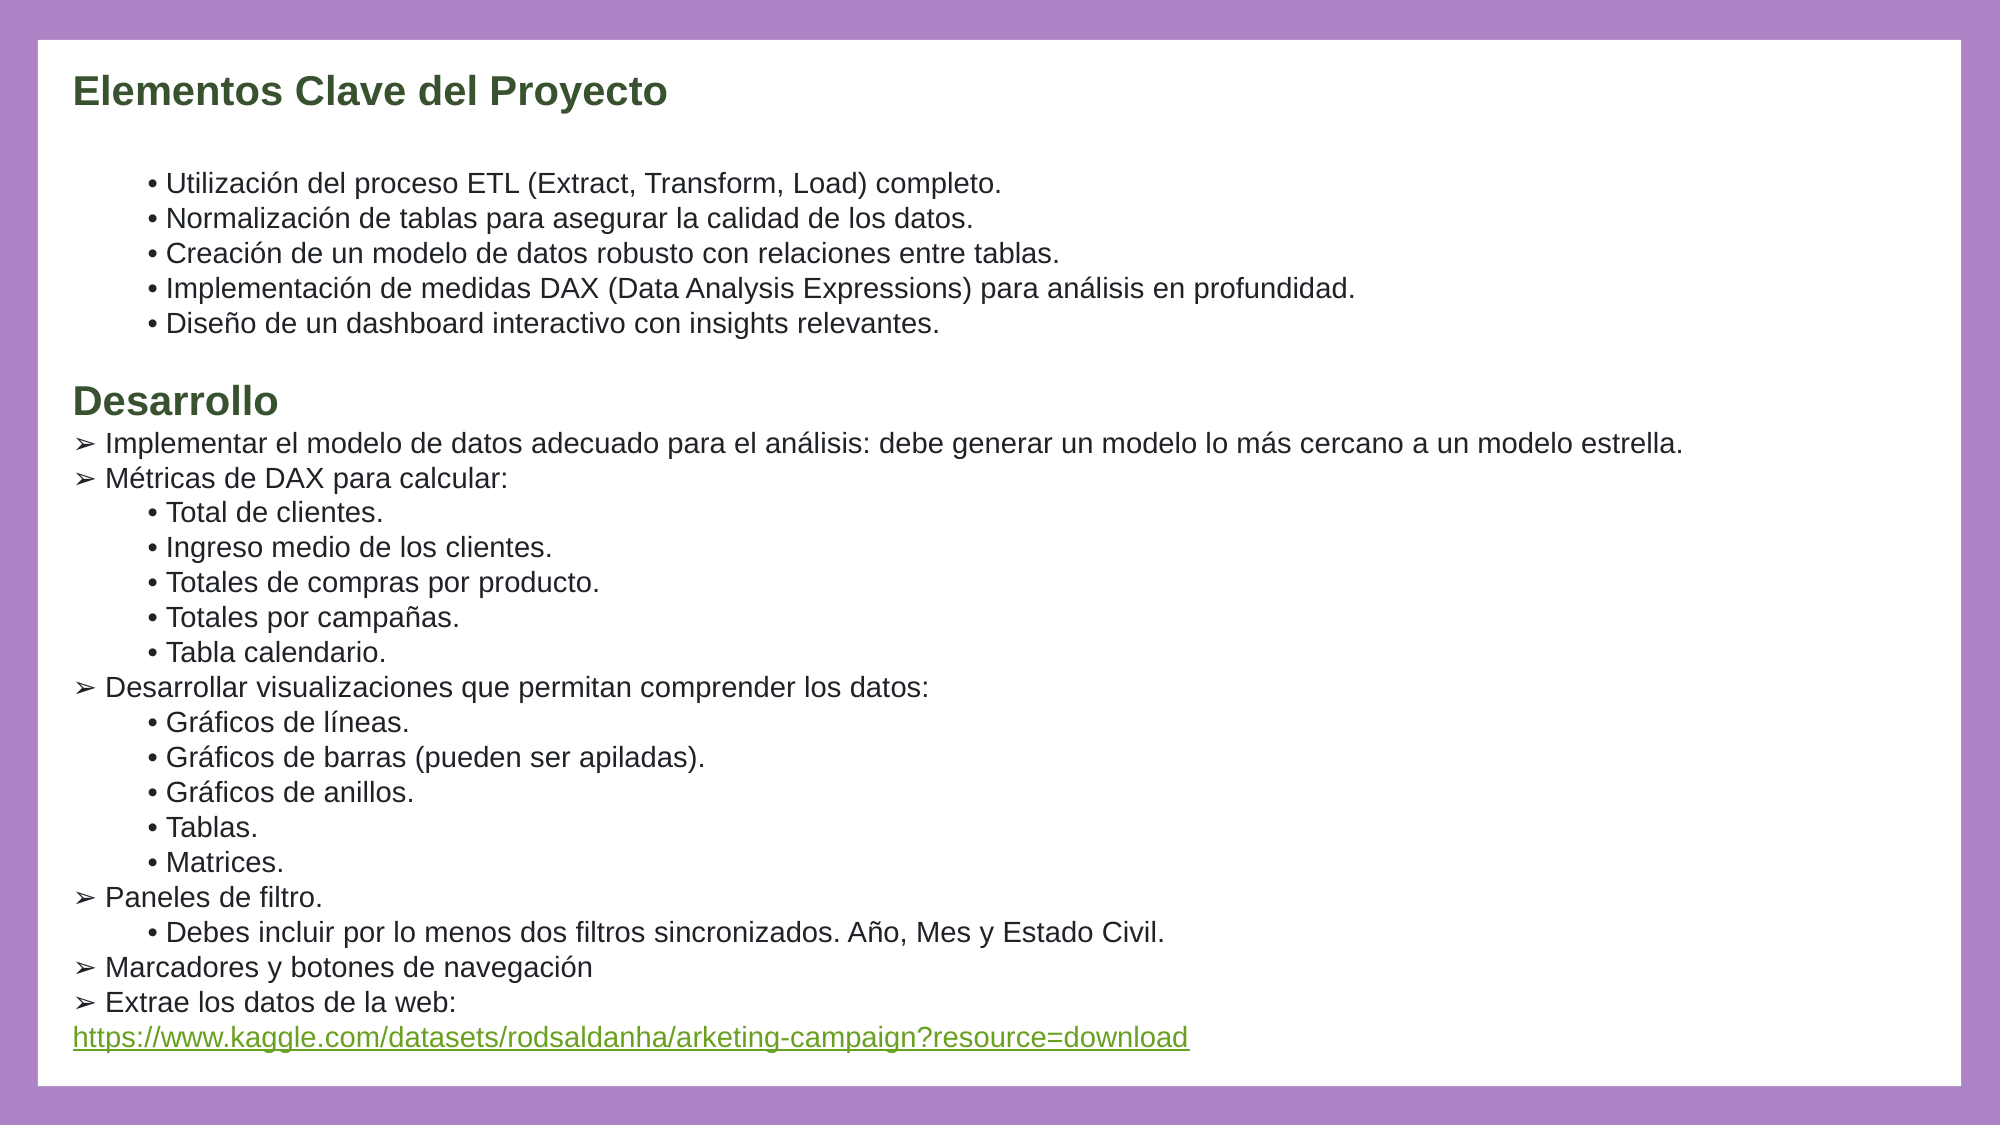

Elementos Clave del Proyecto

• Utilización del proceso ETL (Extract, Transform, Load) completo.
• Normalización de tablas para asegurar la calidad de los datos.
• Creación de un modelo de datos robusto con relaciones entre tablas.
• Implementación de medidas DAX (Data Analysis Expressions) para análisis en profundidad.
• Diseño de un dashboard interactivo con insights relevantes.

Desarrollo
➢ Implementar el modelo de datos adecuado para el análisis: debe generar un modelo lo más cercano a un modelo estrella.
➢ Métricas de DAX para calcular:
• Total de clientes.
• Ingreso medio de los clientes.
• Totales de compras por producto.
• Totales por campañas.
• Tabla calendario.
➢ Desarrollar visualizaciones que permitan comprender los datos:
• Gráficos de líneas.
• Gráficos de barras (pueden ser apiladas).
• Gráficos de anillos.
• Tablas.
• Matrices.
➢ Paneles de filtro.
• Debes incluir por lo menos dos filtros sincronizados. Año, Mes y Estado Civil.
➢ Marcadores y botones de navegación
➢ Extrae los datos de la web:
https://www.kaggle.com/datasets/rodsaldanha/arketing-campaign?resource=download